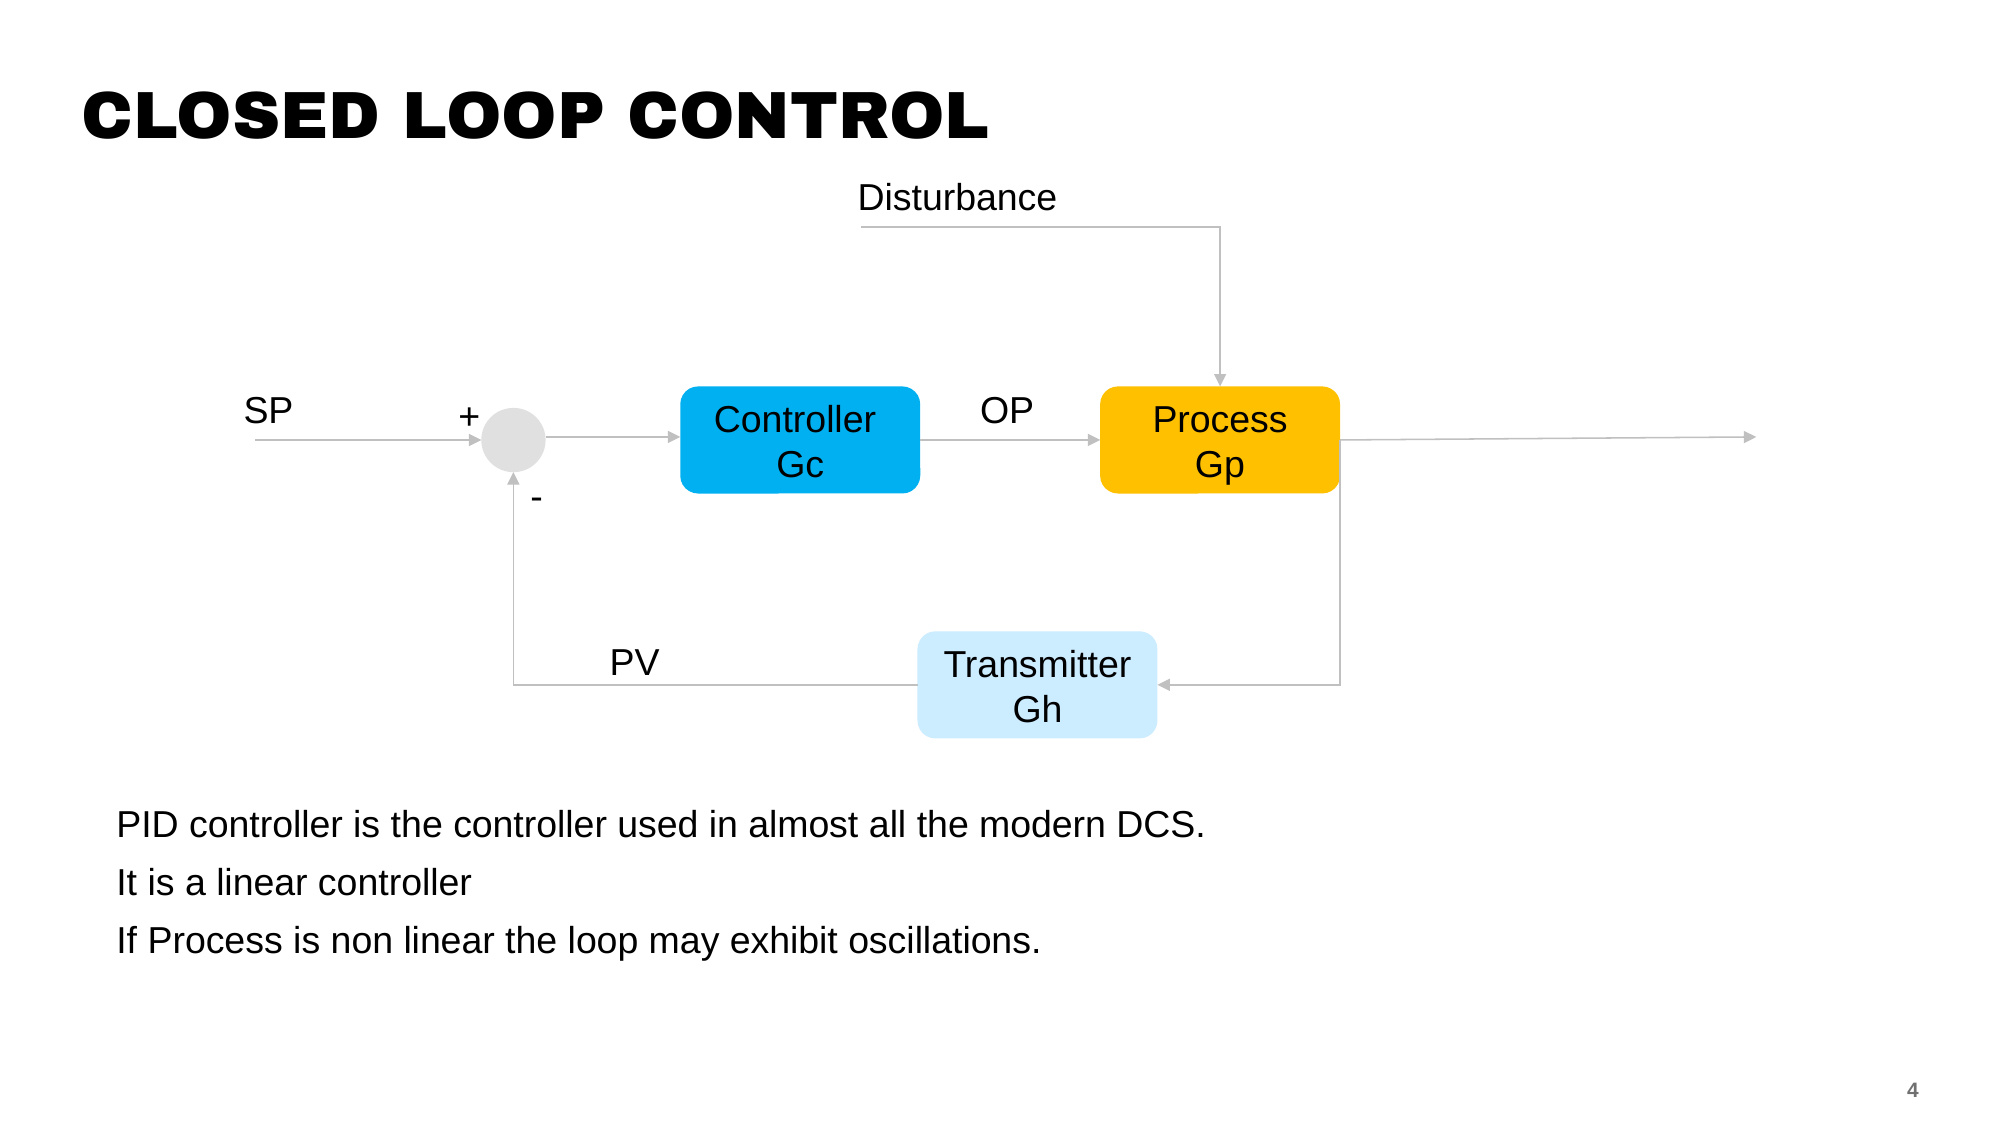

# Closed loop control
Disturbance
SP
Controller
Gc
OP
Process
Gp
+

-
Transmitter
Gh
PV
PID controller is the controller used in almost all the modern DCS.
It is a linear controller
If Process is non linear the loop may exhibit oscillations.
4